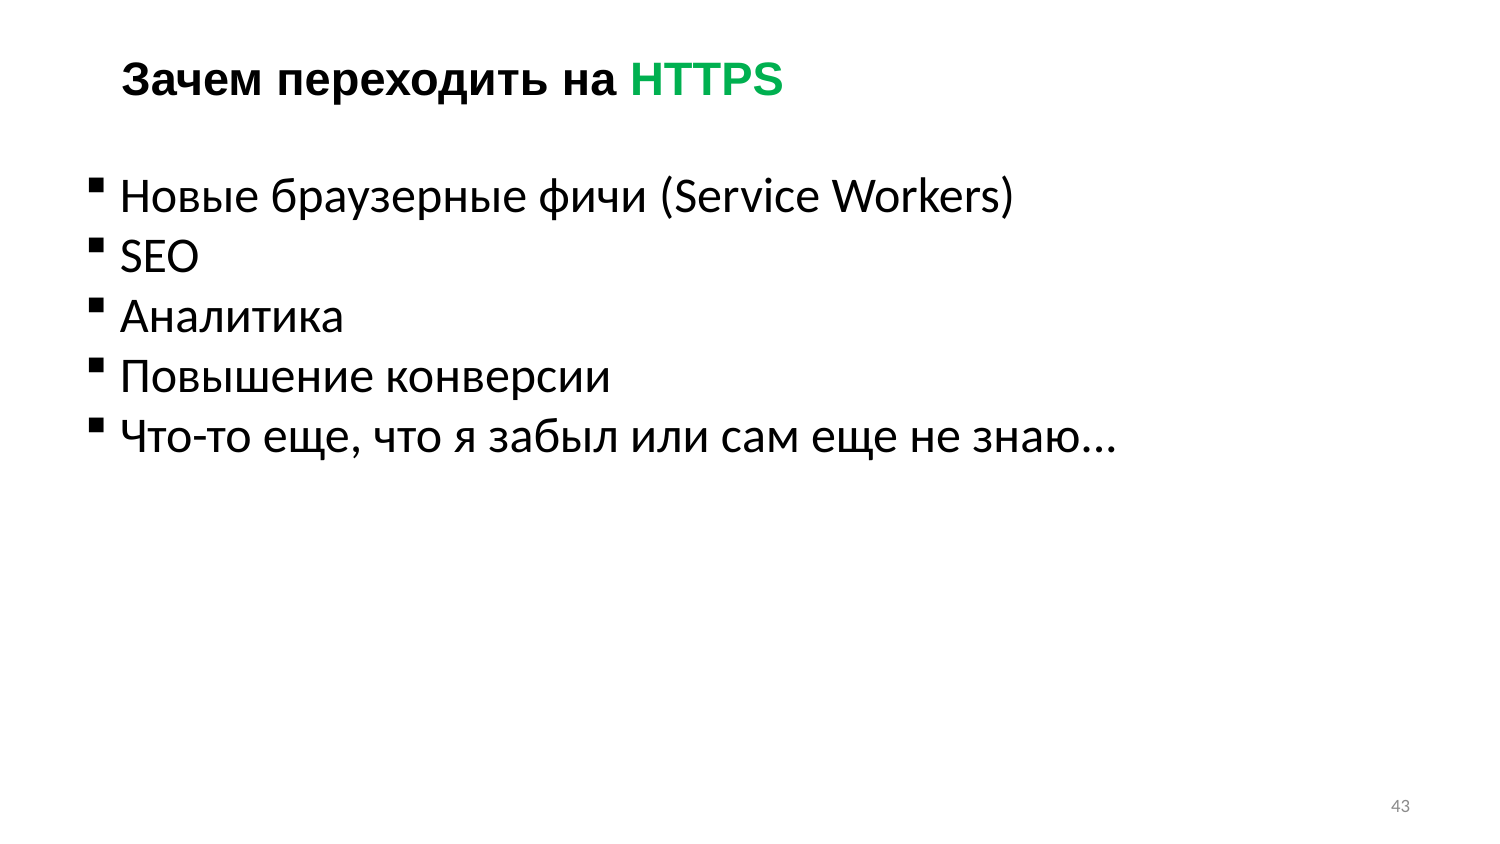

Зачем переходить на HTTPS
Новые браузерные фичи (Service Workers)
SEO
Аналитика
Повышение конверсии
Что-то еще, что я забыл или сам еще не знаю...

43